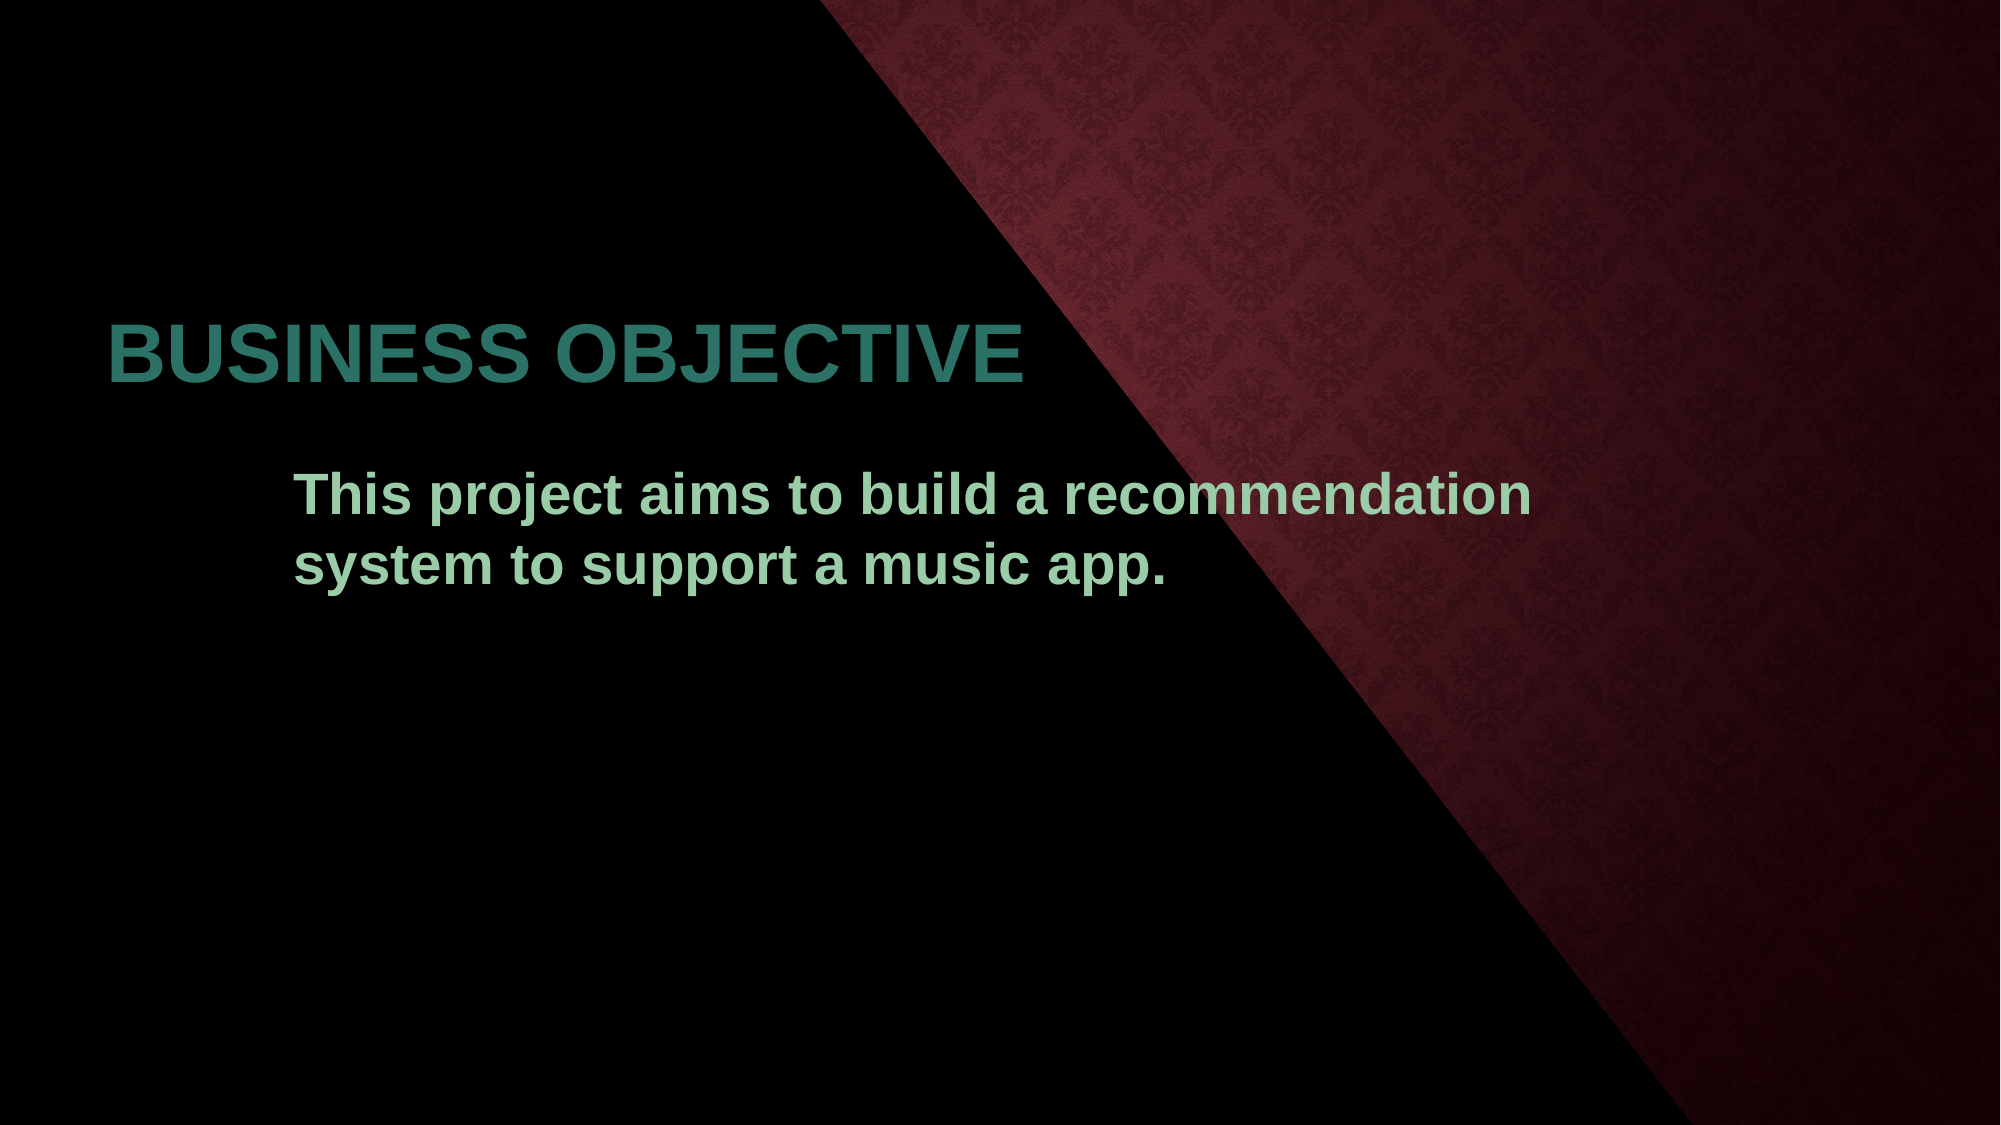

BUSINESS OBJECTIVE
This project aims to build a recommendation system to support a music app.